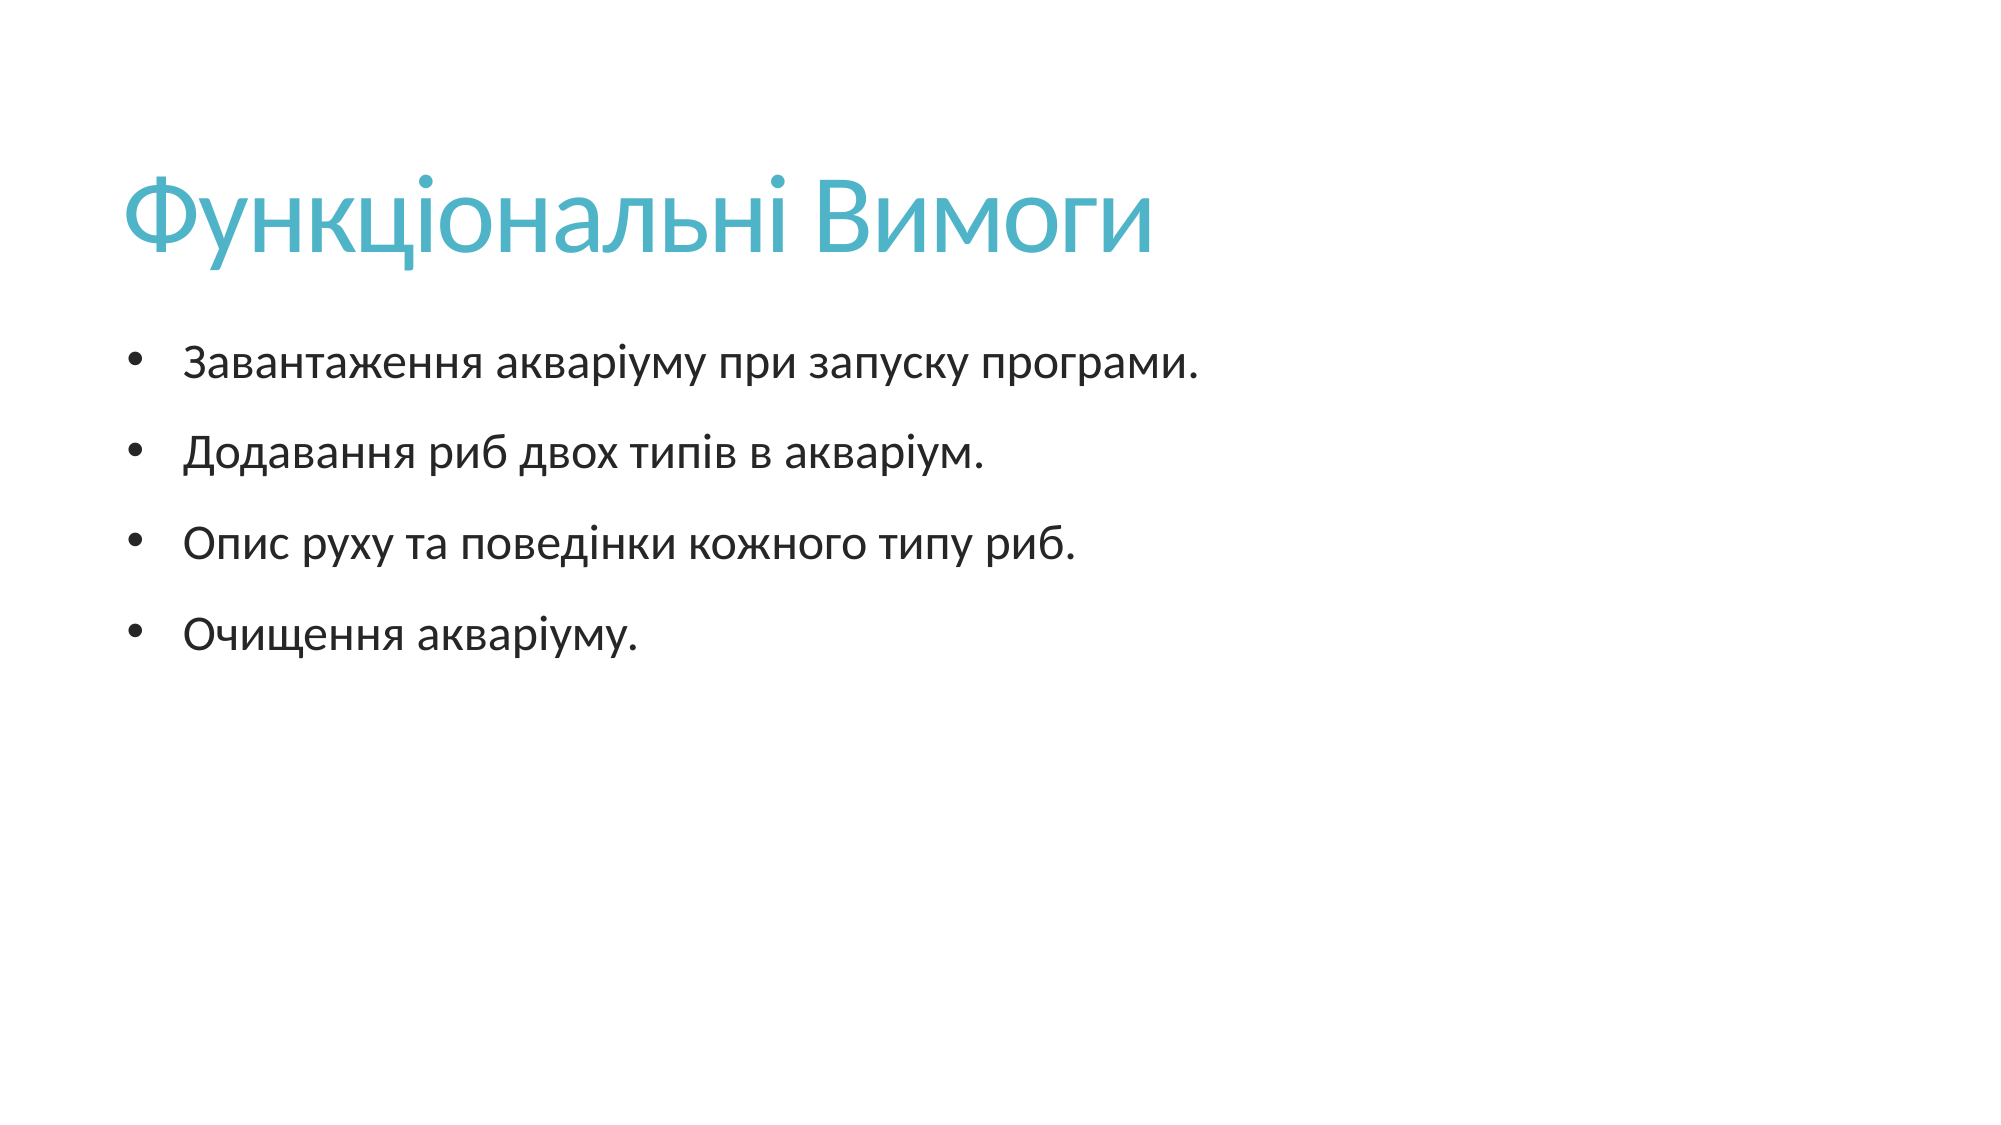

# Функціональні Вимоги
Завантаження акваріуму при запуску програми.
Додавання риб двох типів в акваріум.
Опис руху та поведінки кожного типу риб.
Очищення акваріуму.